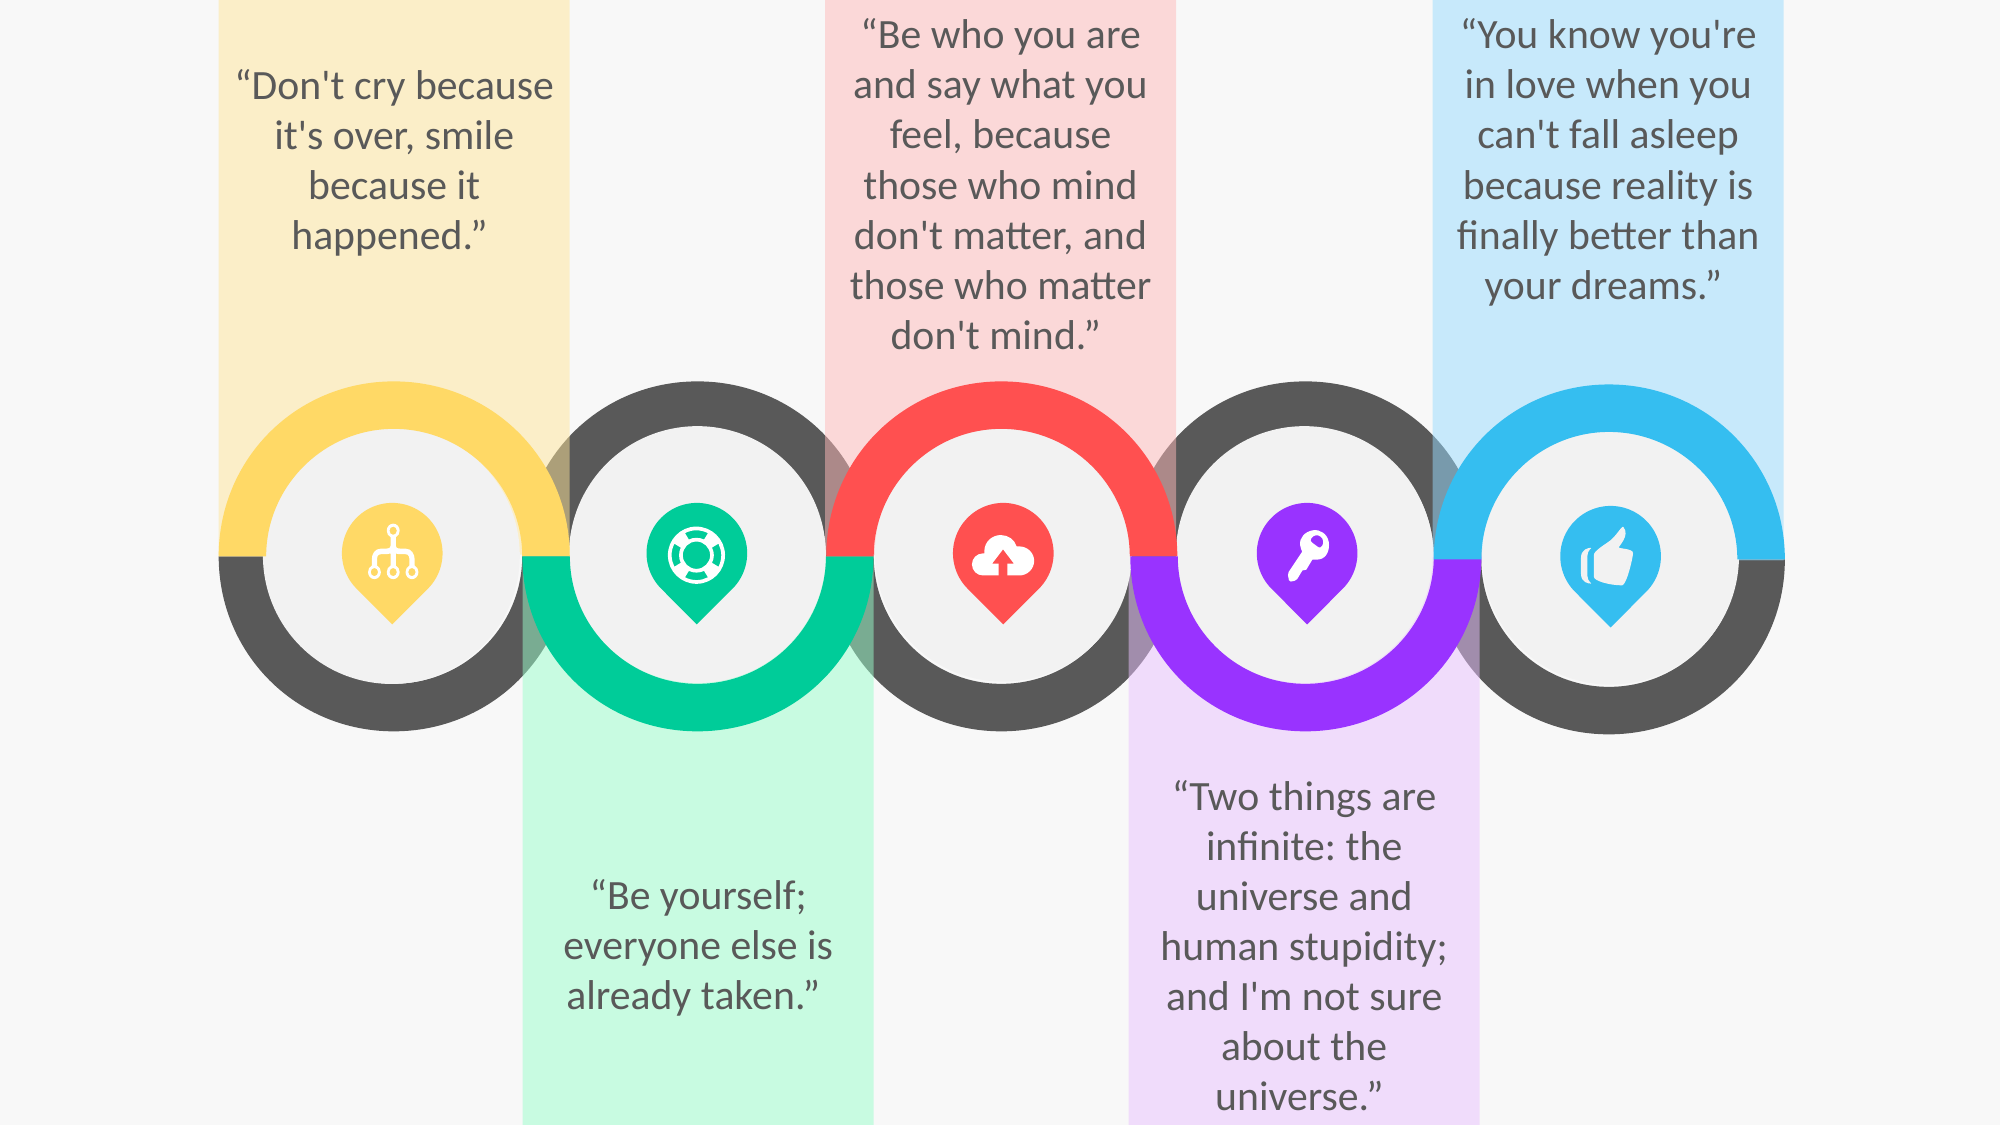

“Don't cry because it's over, smile because it happened.”
“Be who you are and say what you feel, because those who mind don't matter, and those who matter don't mind.”
“You know you're in love when you can't fall asleep because reality is finally better than your dreams.”

“Be yourself; everyone else is already taken.”

“Two things are infinite: the universe and human stupidity; and I'm not sure about the universe.”